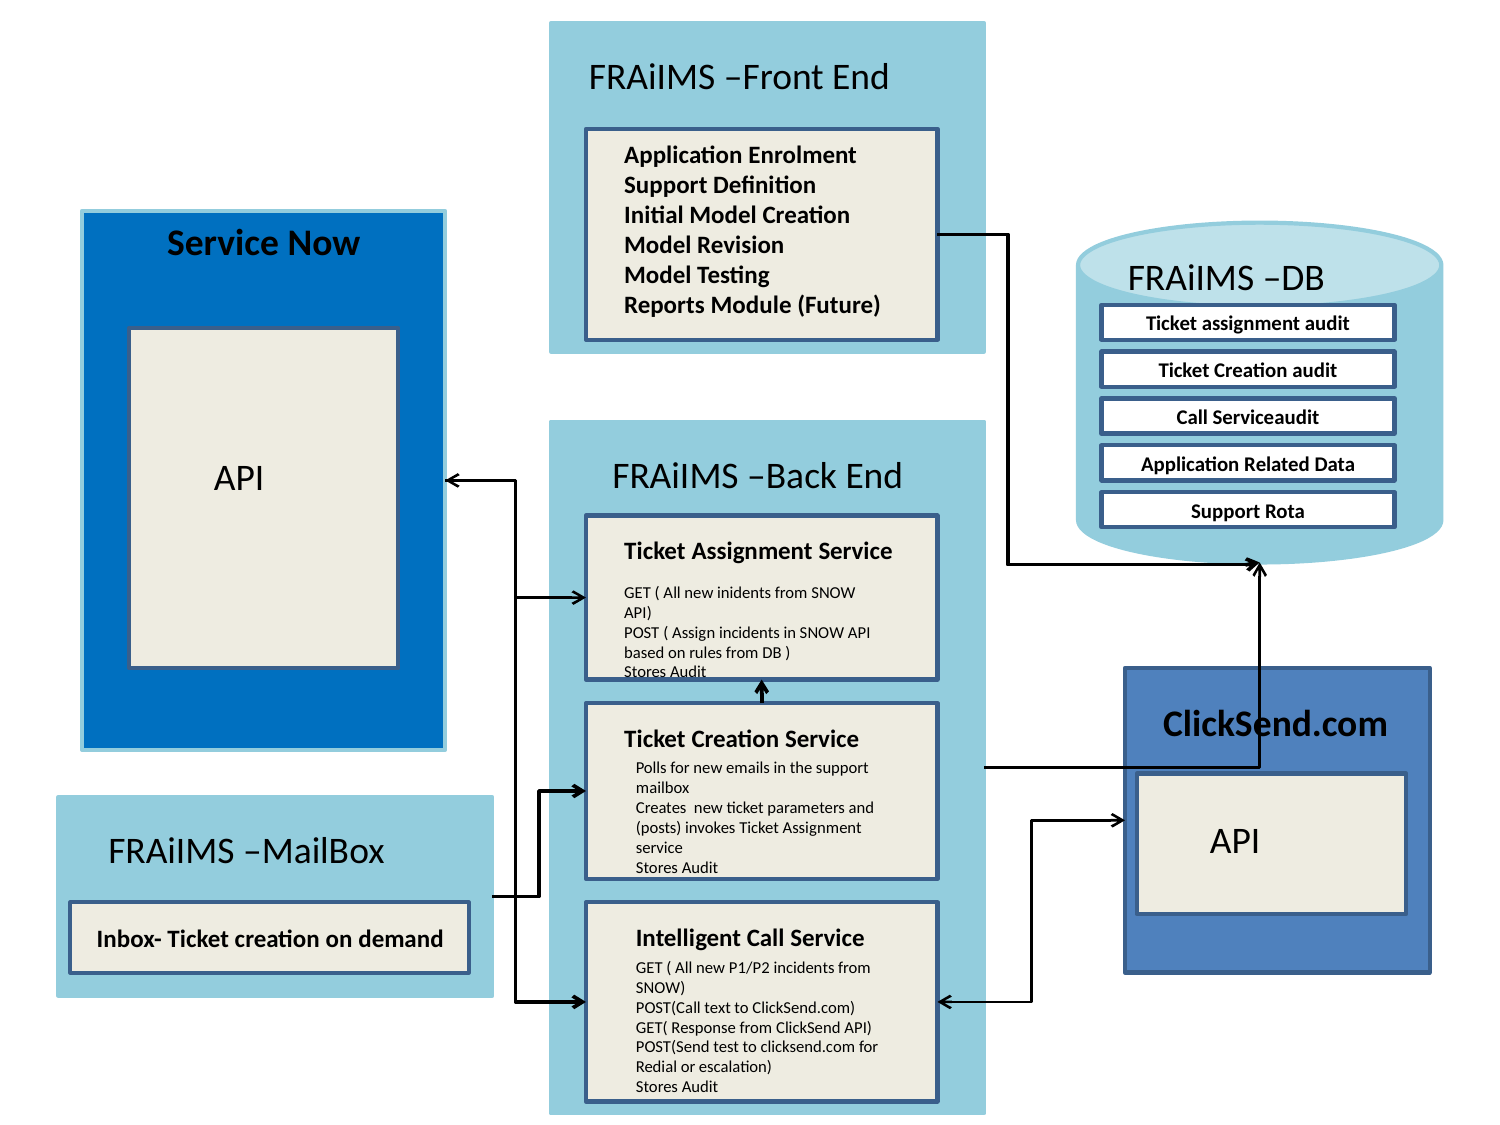

FRAiIMS –Front End

Application Enrolment
Support Definition
Initial Model Creation
Model Revision
Model Testing
Reports Module (Future)

Service Now

FRAiIMS –DB
Ticket assignment audit

Ticket Creation audit
Call Serviceaudit

FRAiIMS –Back End
API
Application Related Data
Support Rota

Ticket Assignment Service
GET ( All new inidents from SNOW API)
POST ( Assign incidents in SNOW API based on rules from DB )
Stores Audit

ClickSend.com

Ticket Creation Service
Polls for new emails in the support mailbox
Creates  new ticket parameters and (posts) invokes Ticket Assignment service
Stores Audit

API
FRAiIMS –MailBox

Intelligent Call Service
Inbox- Ticket creation on demand
GET ( All new P1/P2 incidents from SNOW)
POST(Call text to ClickSend.com)
GET( Response from ClickSend API)
POST(Send test to clicksend.com for Redial or escalation)
Stores Audit